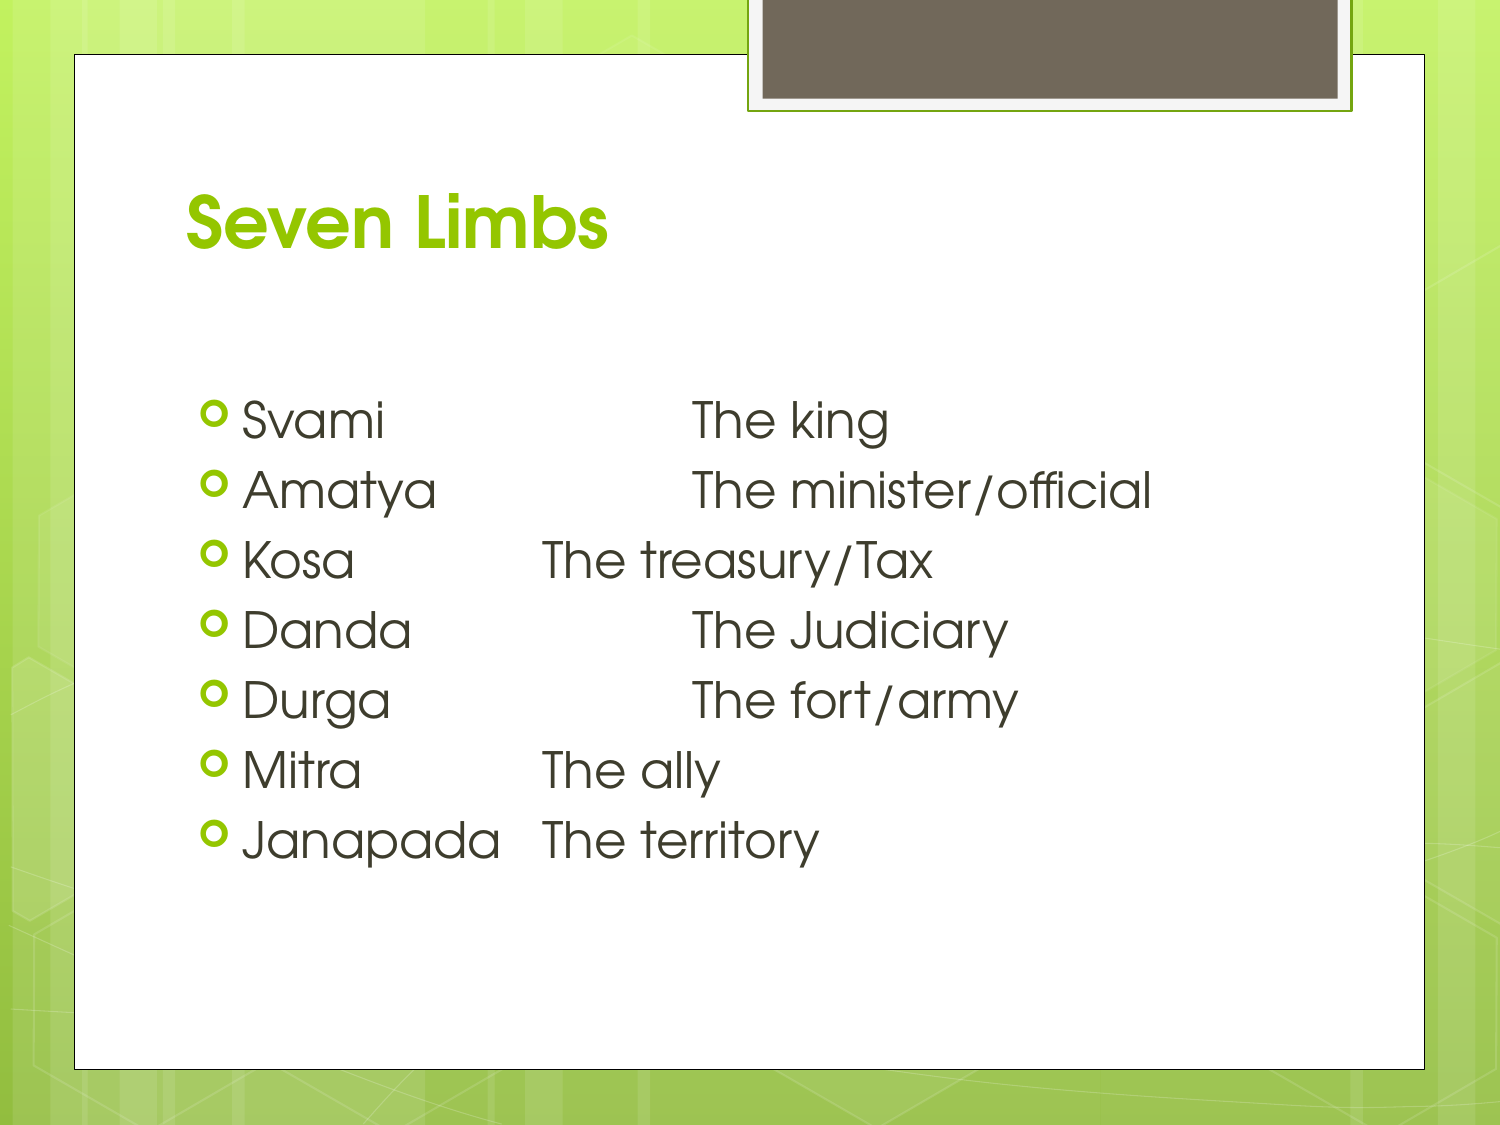

# Seven Limbs
Svami  		The king
Amatya 		The minister/official
Kosa  		The treasury/Tax
Danda 		The Judiciary
Durga 		The fort/army
Mitra 		The ally
Janapada 	The territory